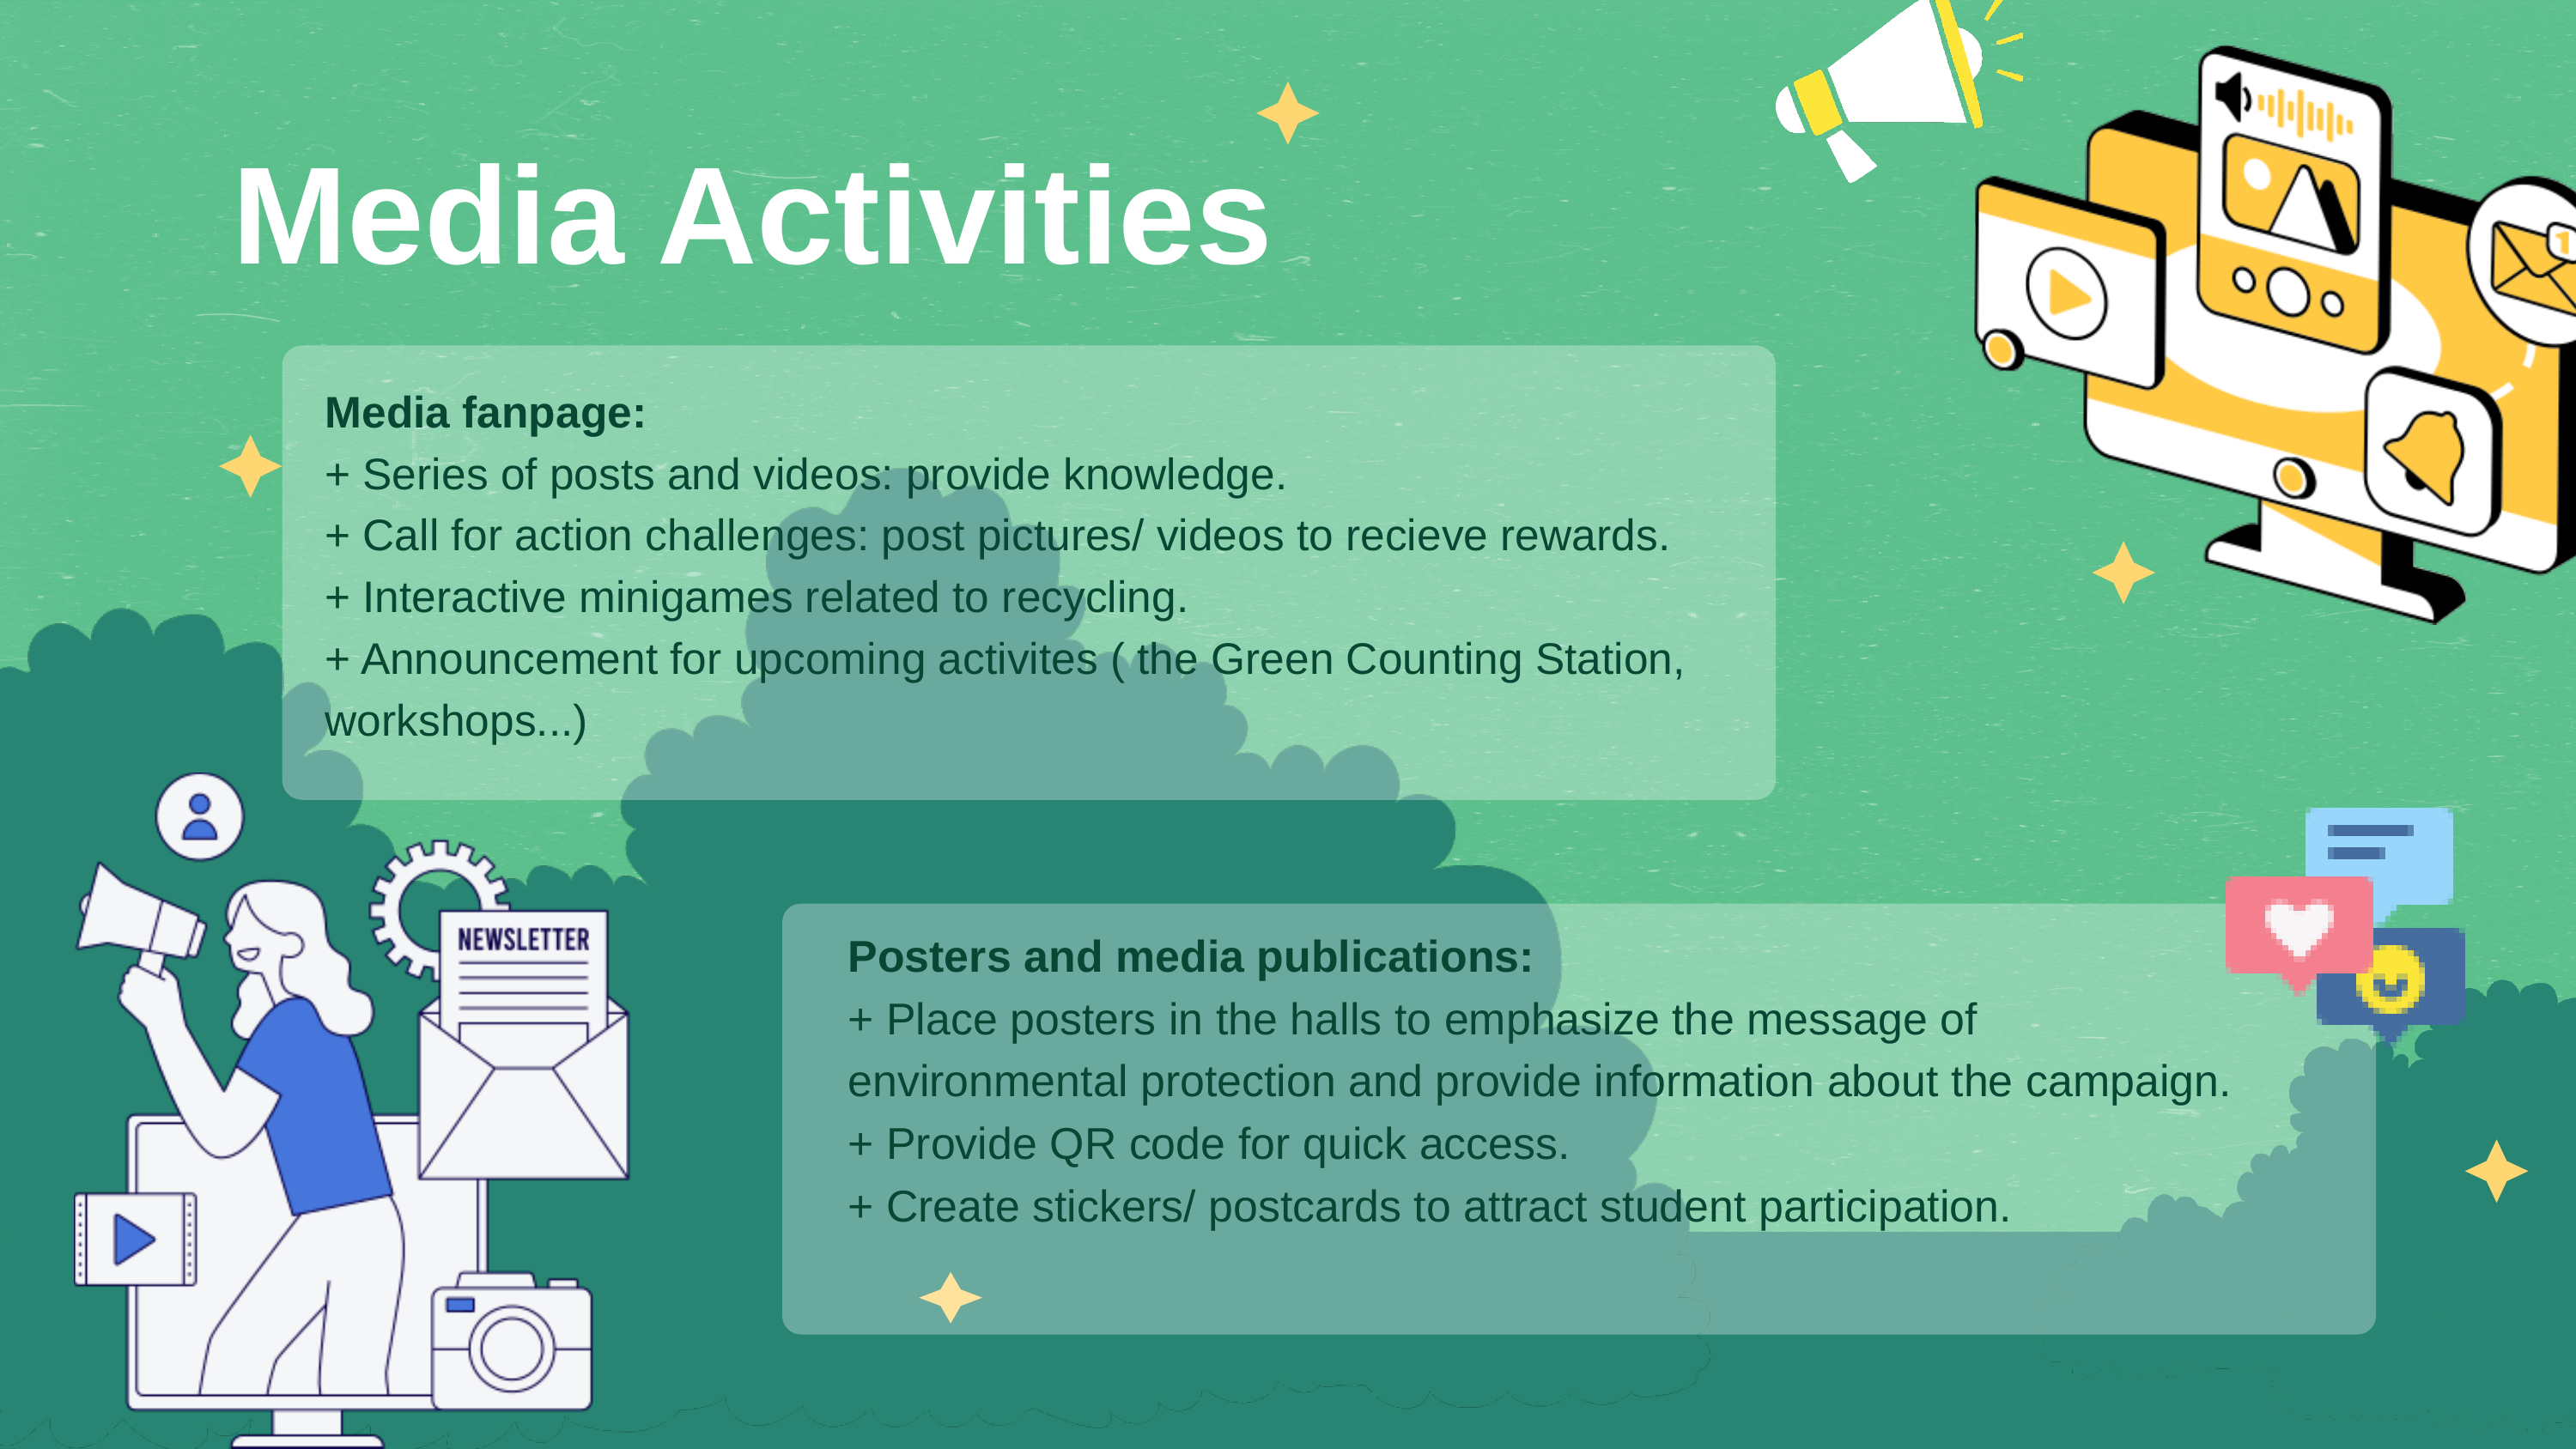

Media Activities

Media fanpage:
+ Series of posts and videos: provide knowledge.
+ Call for action challenges: post pictures/ videos to recieve rewards.
+ Interactive minigames related to recycling.
+ Announcement for upcoming activites ( the Green Counting Station, workshops...)

Posters and media publications:
+ Place posters in the halls to emphasize the message of environmental protection and provide information about the campaign.
+ Provide QR code for quick access.
+ Create stickers/ postcards to attract student participation.